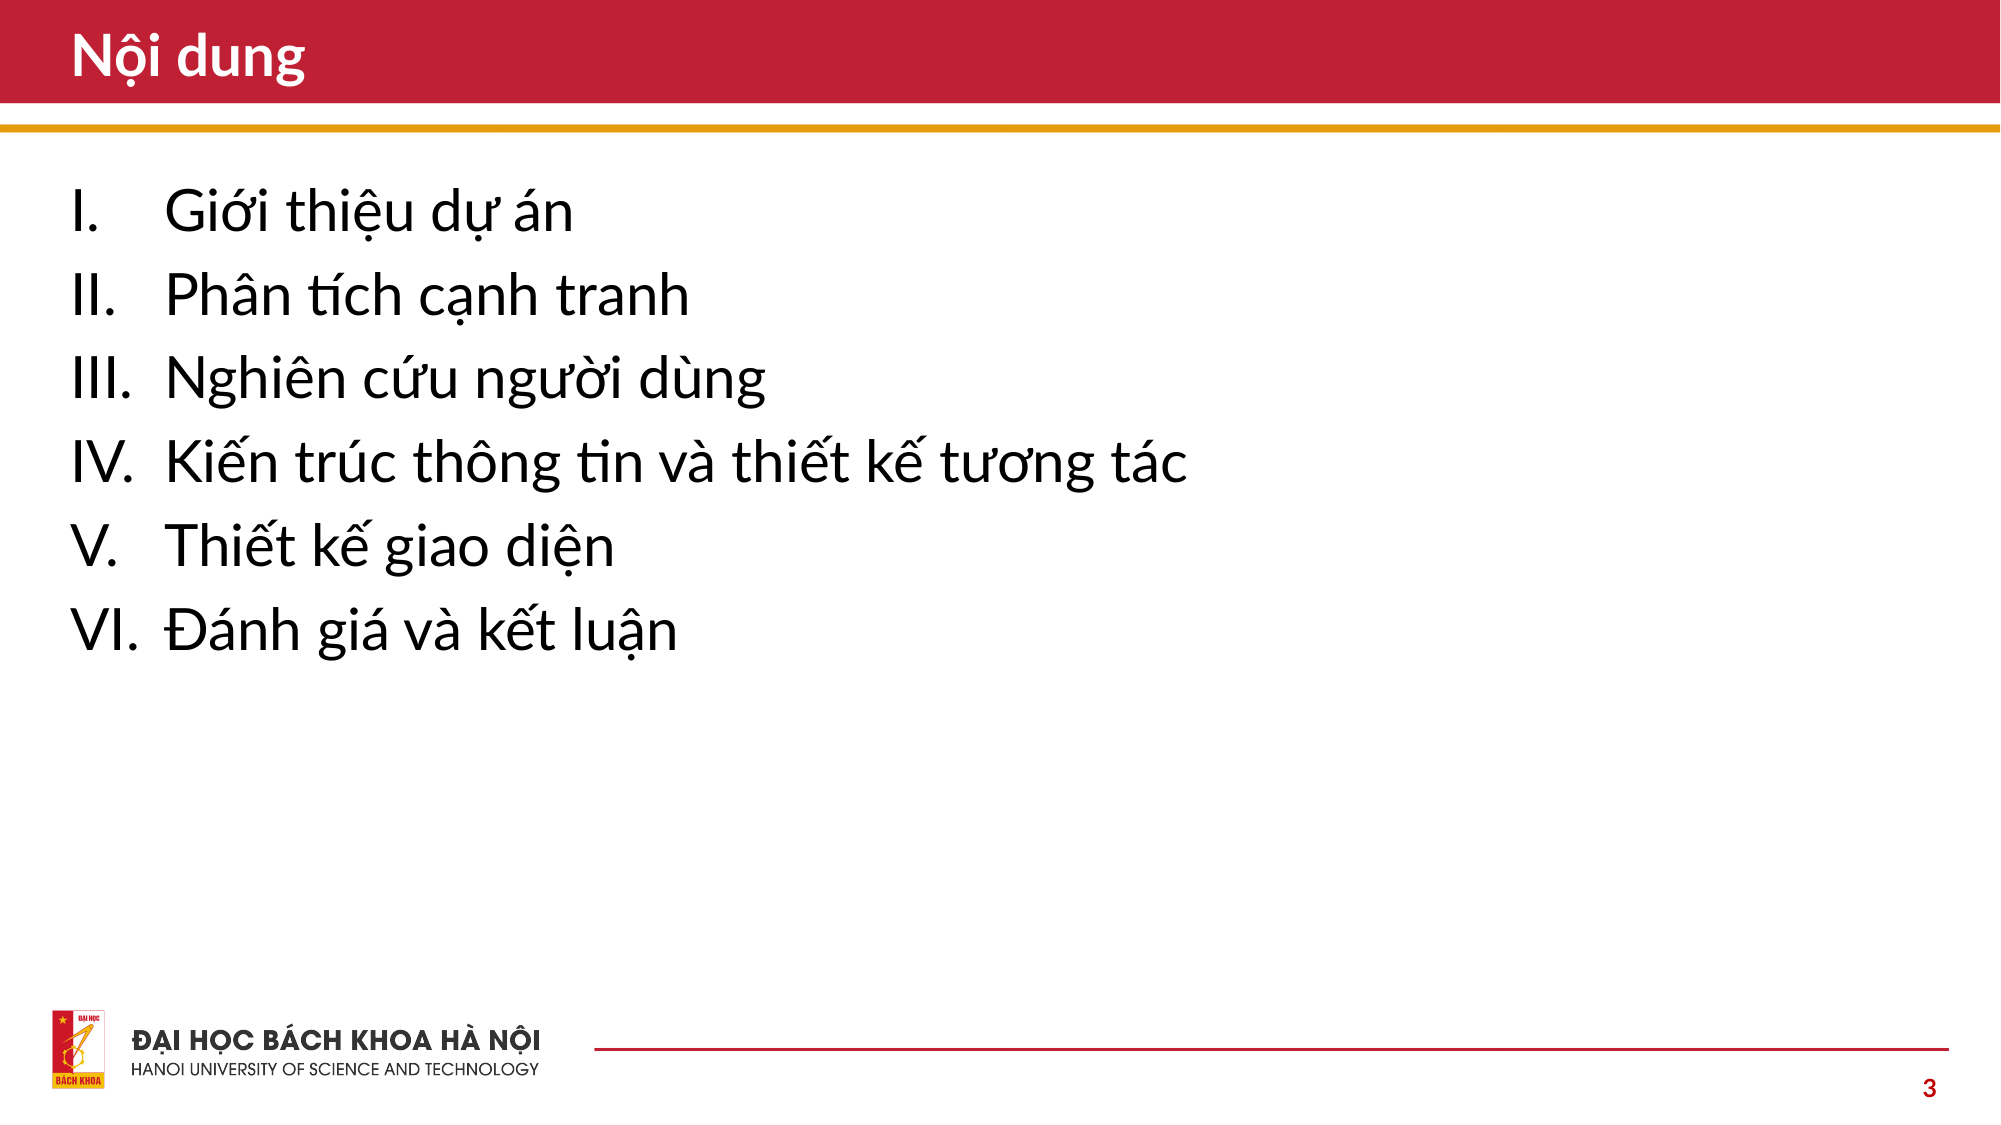

# Nội dung
Giới thiệu dự án
Phân tích cạnh tranh
Nghiên cứu người dùng
Kiến trúc thông tin và thiết kế tương tác
Thiết kế giao diện
Đánh giá và kết luận

3